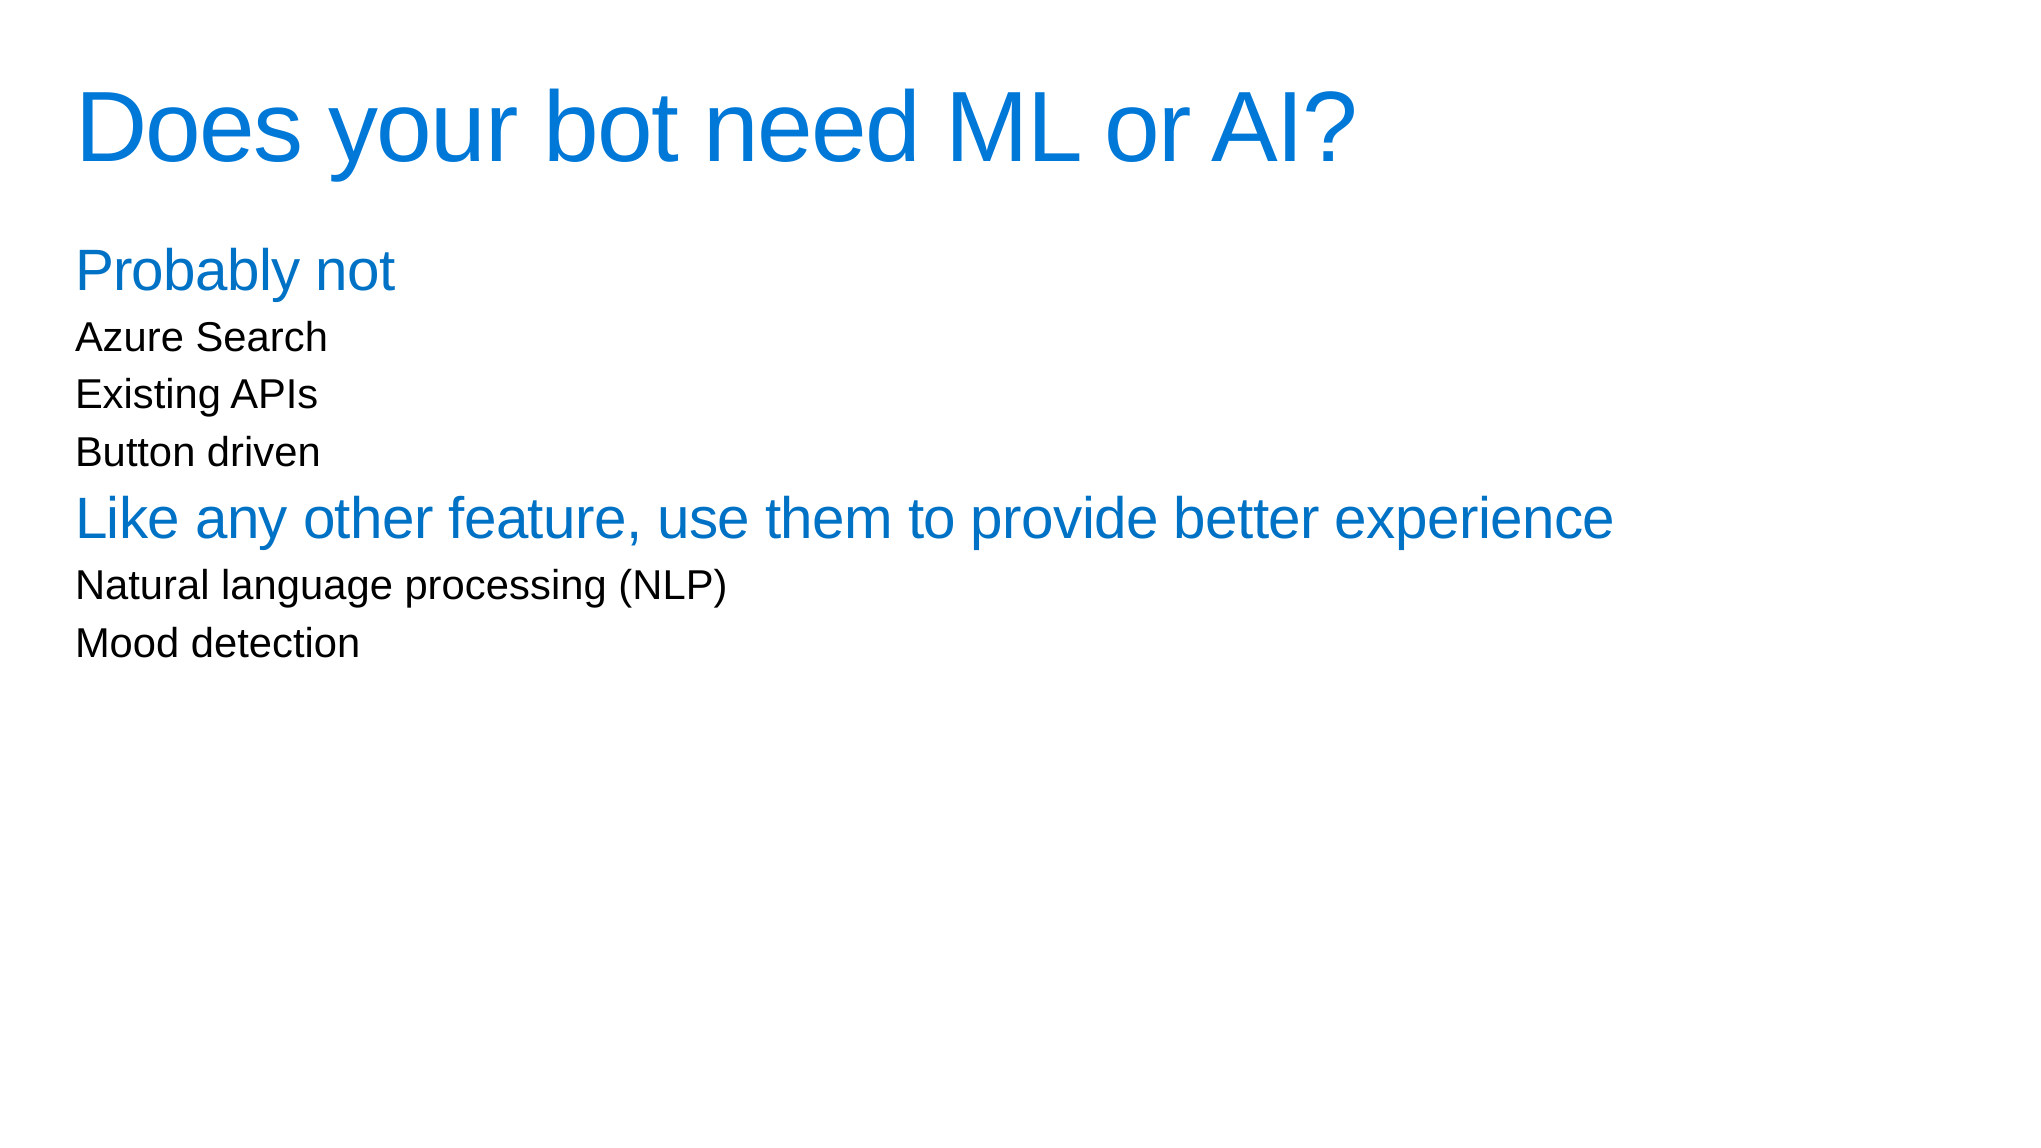

# Does your bot need ML or AI?
Probably not
Azure Search
Existing APIs
Button driven
Like any other feature, use them to provide better experience
Natural language processing (NLP)
Mood detection